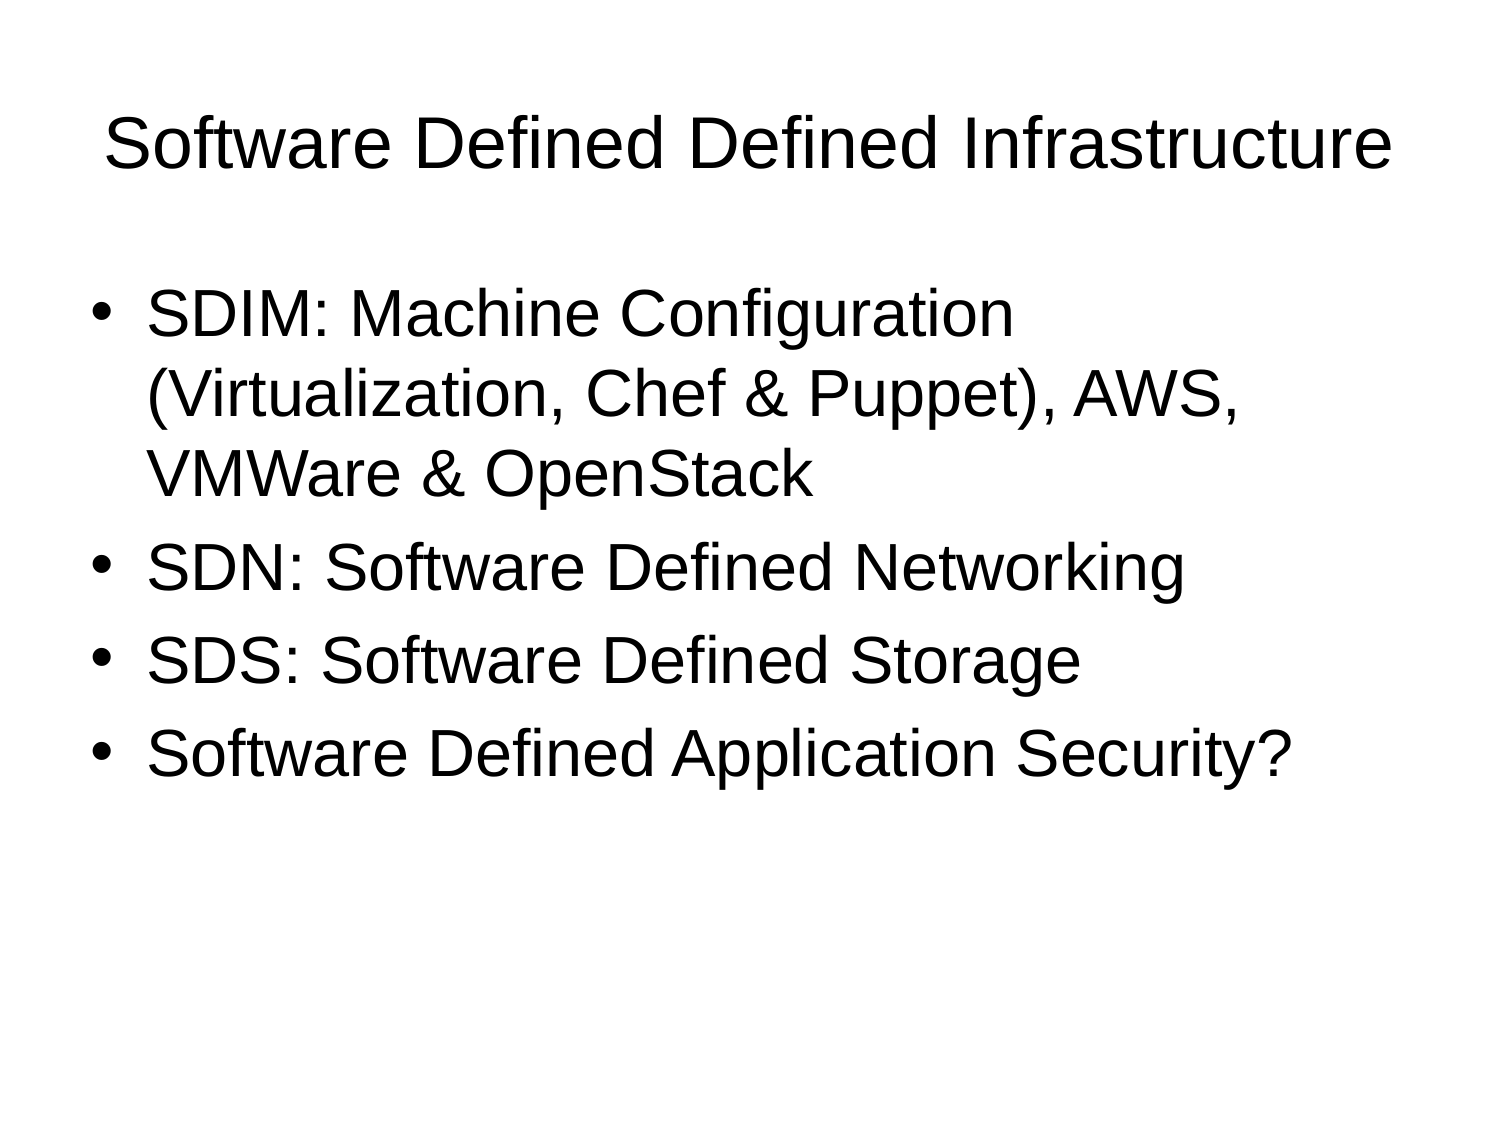

# Software Defined Defined Infrastructure
SDIM: Machine Configuration (Virtualization, Chef & Puppet), AWS, VMWare & OpenStack
SDN: Software Defined Networking
SDS: Software Defined Storage
Software Defined Application Security?